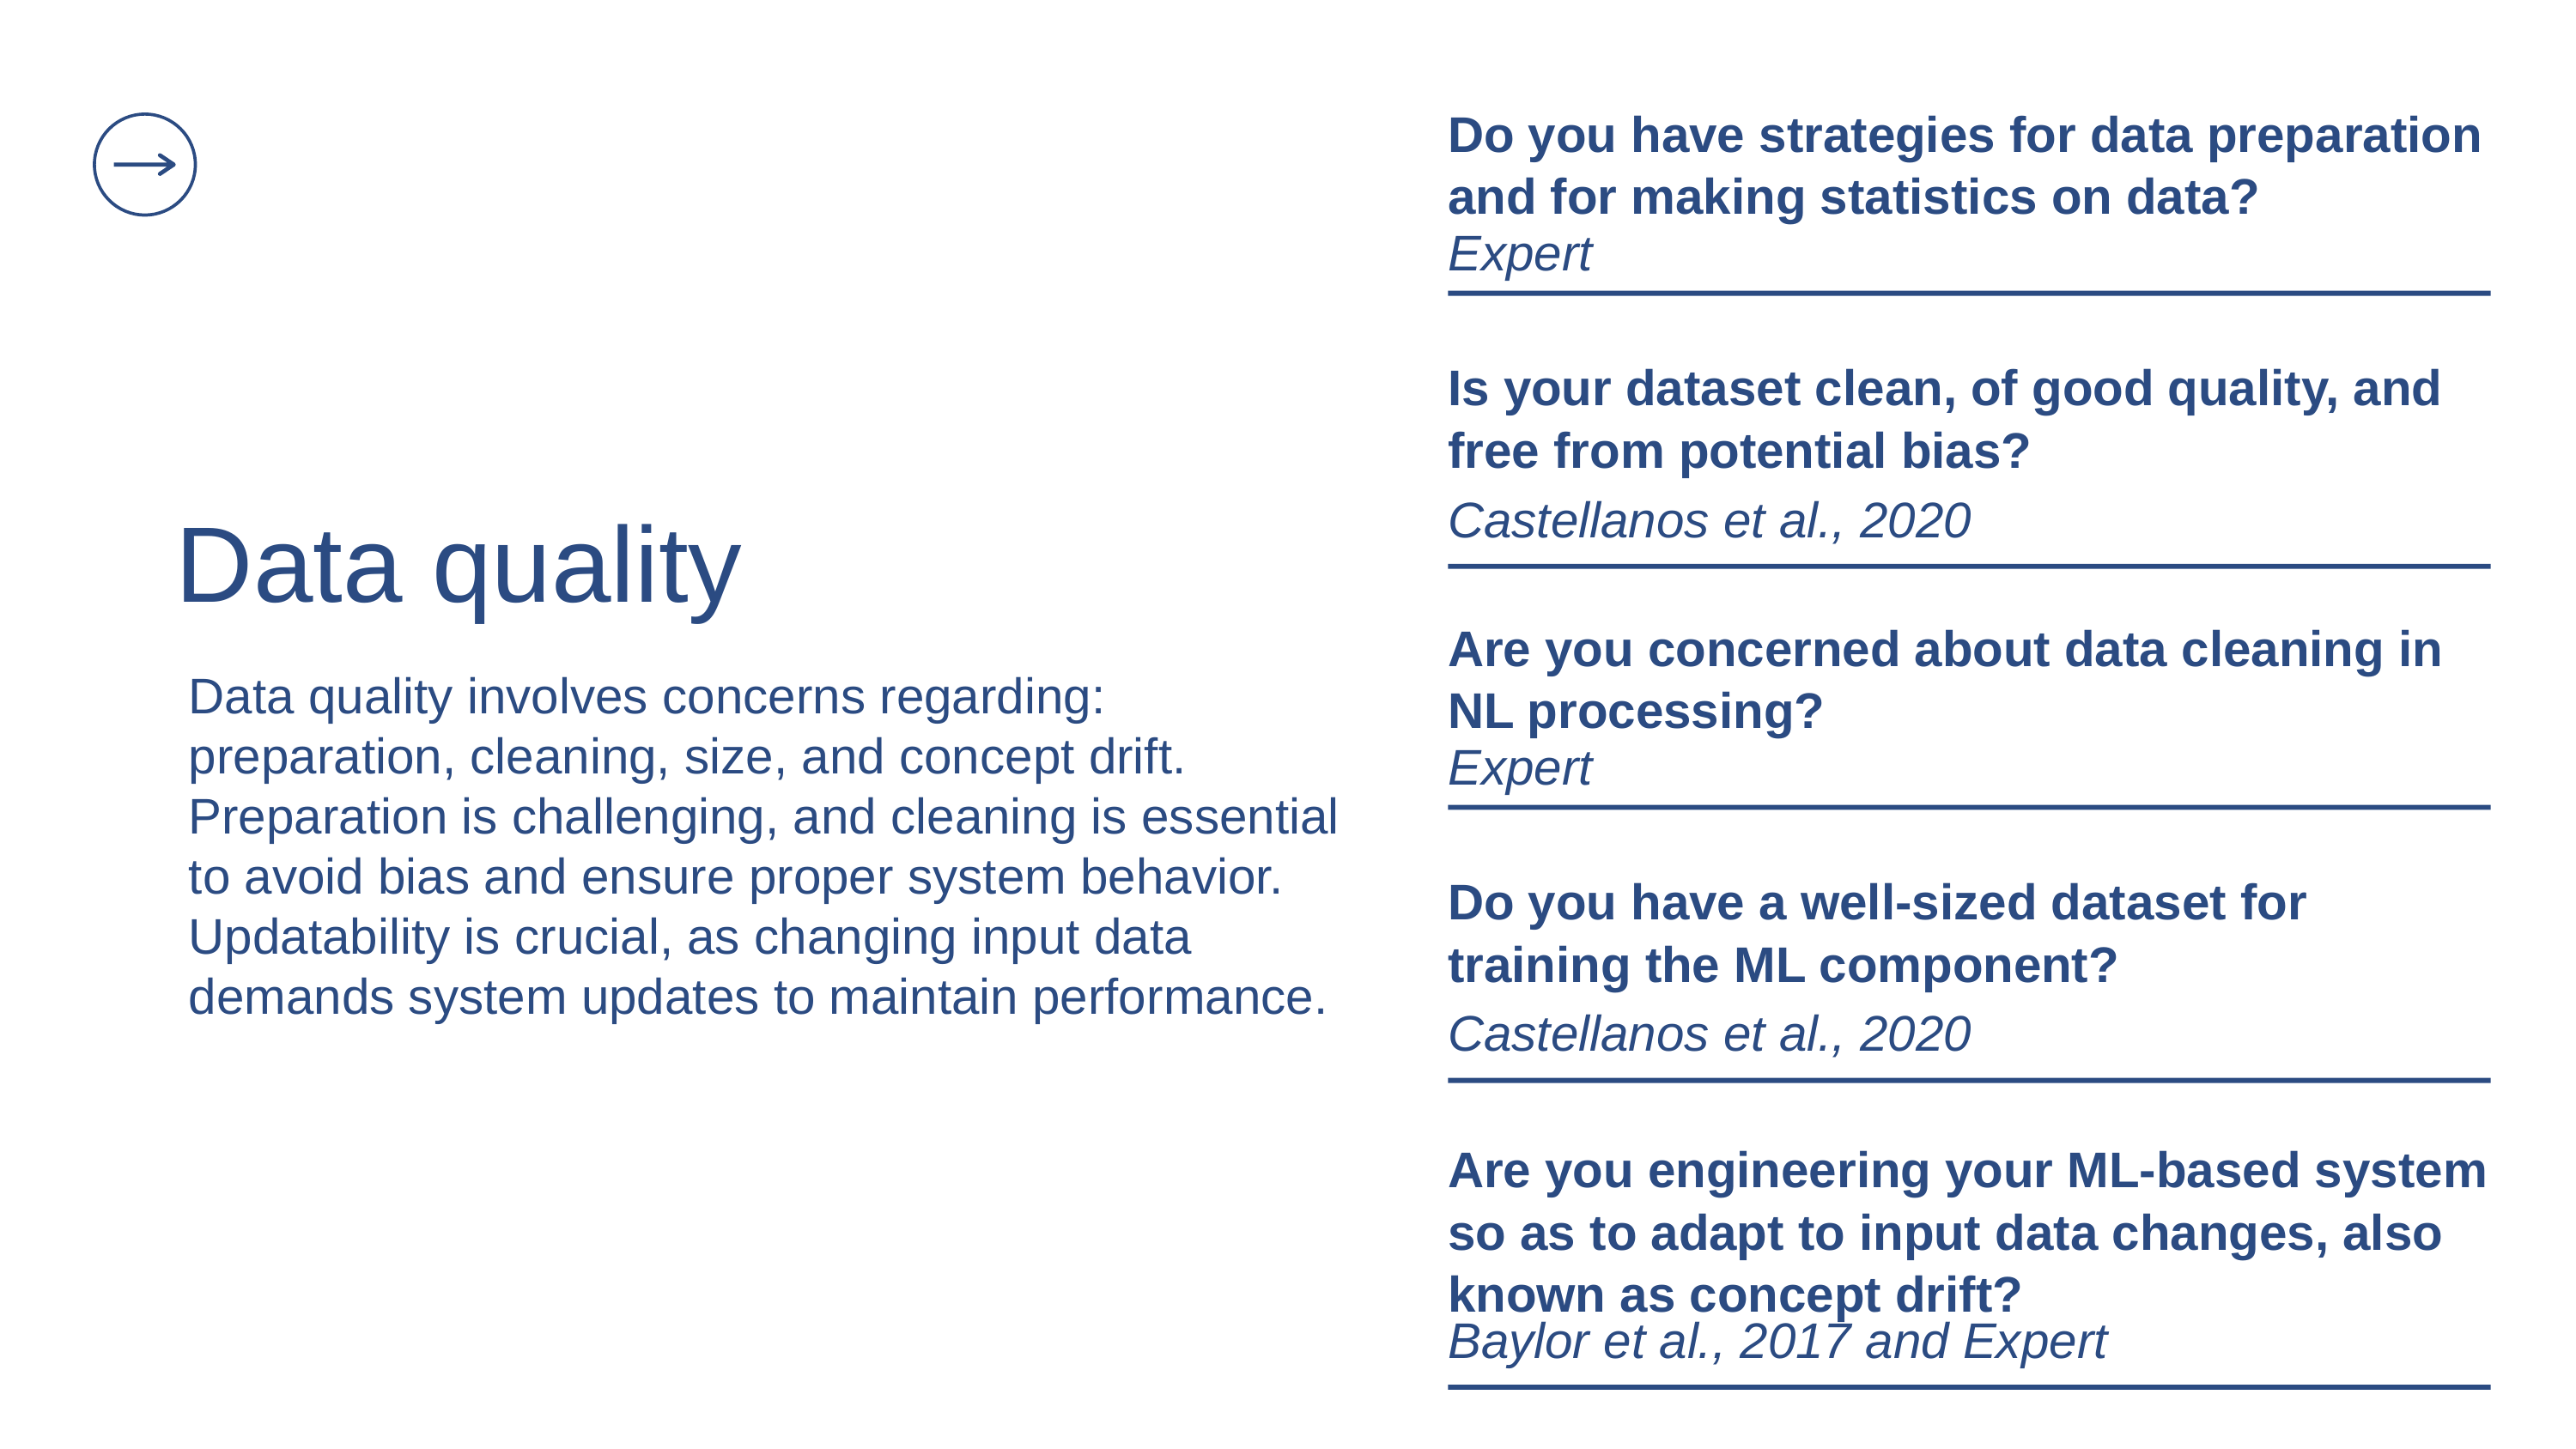

Do you have strategies for data preparation and for making statistics on data?
Expert

Is your dataset clean, of good quality, and free from potential bias?
Castellanos et al., 2020
Data quality
Data quality involves concerns regarding: preparation, cleaning, size, and concept drift. Preparation is challenging, and cleaning is essential to avoid bias and ensure proper system behavior. Updatability is crucial, as changing input data demands system updates to maintain performance.

Are you concerned about data cleaning in NL processing?
Expert

Do you have a well-sized dataset for training the ML component?
Castellanos et al., 2020

Are you engineering your ML-based system so as to adapt to input data changes, also known as concept drift?
Baylor et al., 2017 and Expert